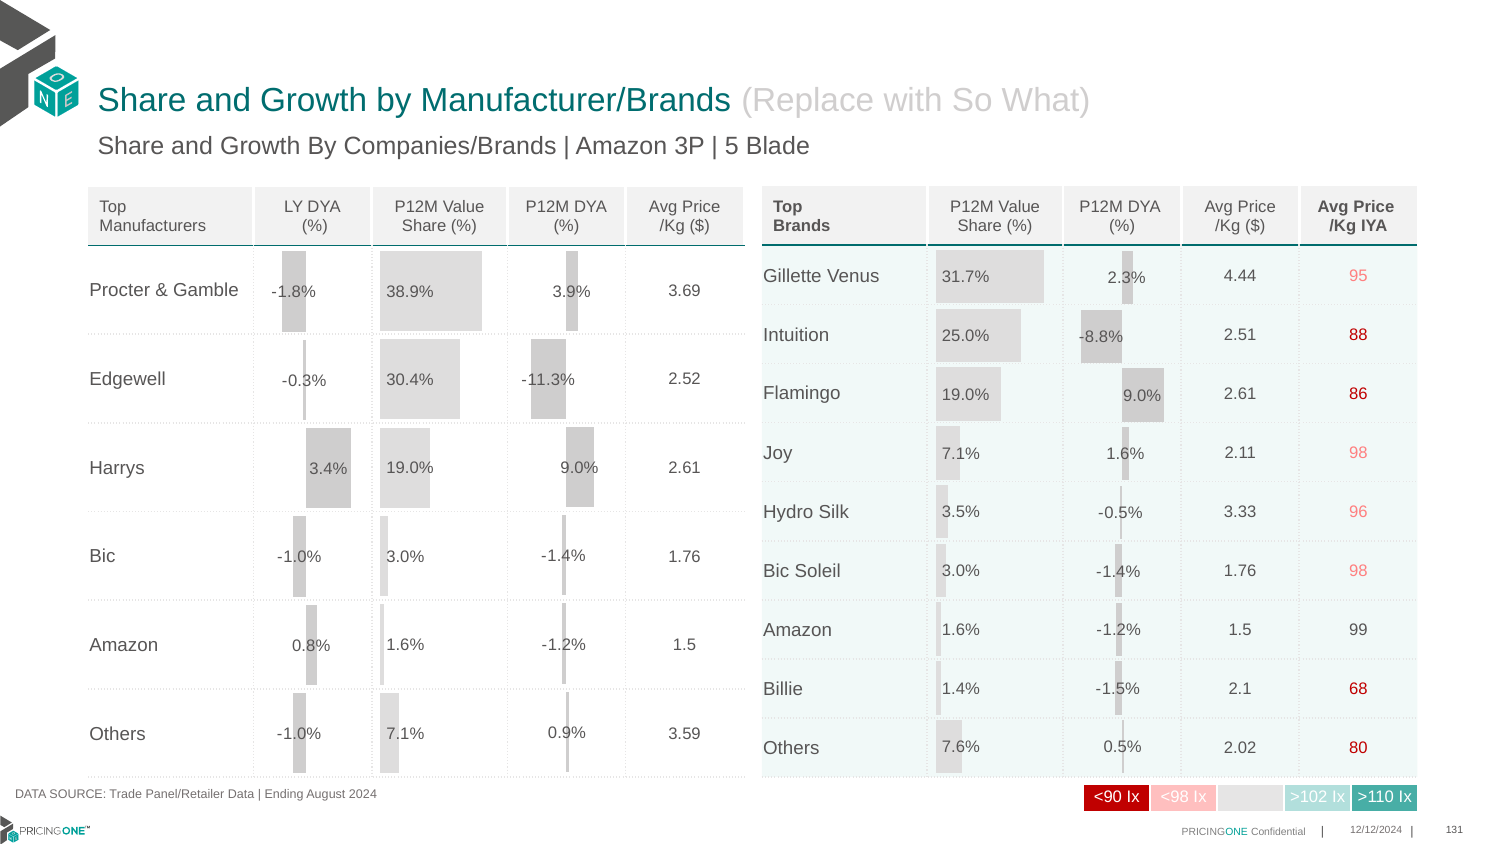

# Share and Growth by Manufacturer/Brands (Replace with So What)

Share and Growth By Companies/Brands | Amazon 3P | 5 Blade
| Top Brands | P12M Value Share (%) | P12M DYA (%) | Avg Price /Kg ($) | Avg Price /Kg IYA |
| --- | --- | --- | --- | --- |
| Gillette Venus |  |  | 4.44 | 95 |
| Intuition |  |  | 2.51 | 88 |
| Flamingo |  |  | 2.61 | 86 |
| Joy |  |  | 2.11 | 98 |
| Hydro Silk |  |  | 3.33 | 96 |
| Bic Soleil |  |  | 1.76 | 98 |
| Amazon |  |  | 1.5 | 99 |
| Billie |  |  | 2.1 | 68 |
| Others |  |  | 2.02 | 80 |
| Top Manufacturers | LY DYA (%) | P12M Value Share (%) | P12M DYA (%) | Avg Price /Kg ($) |
| --- | --- | --- | --- | --- |
| Procter & Gamble |  |  |  | 3.69 |
| Edgewell |  |  |  | 2.52 |
| Harrys |  |  |  | 2.61 |
| Bic |  |  |  | 1.76 |
| Amazon |  |  |  | 1.5 |
| Others |  |  |  | 3.59 |

### Chart

| Category | Share DYA P12M |
|---|---|
|  | 0.03917250269877376 |

### Chart

| Category | Value Share P12M |
|---|---|
|  | 0.3886531498035747 |

### Chart

| Category | Share DYA LY |
|---|---|
|  | -0.018443770764560774 |

### Chart

| Category | Value Share |
|---|---|
|  | 0.31723908558164643 |

### Chart

| Category | Share DYA |
|---|---|
|  | 0.022922021286255034 |
DATA SOURCE: Trade Panel/Retailer Data | Ending August 2024
| <90 Ix | <98 Ix |  | >102 Ix | >110 Ix |
| --- | --- | --- | --- | --- |

12/12/2024
131